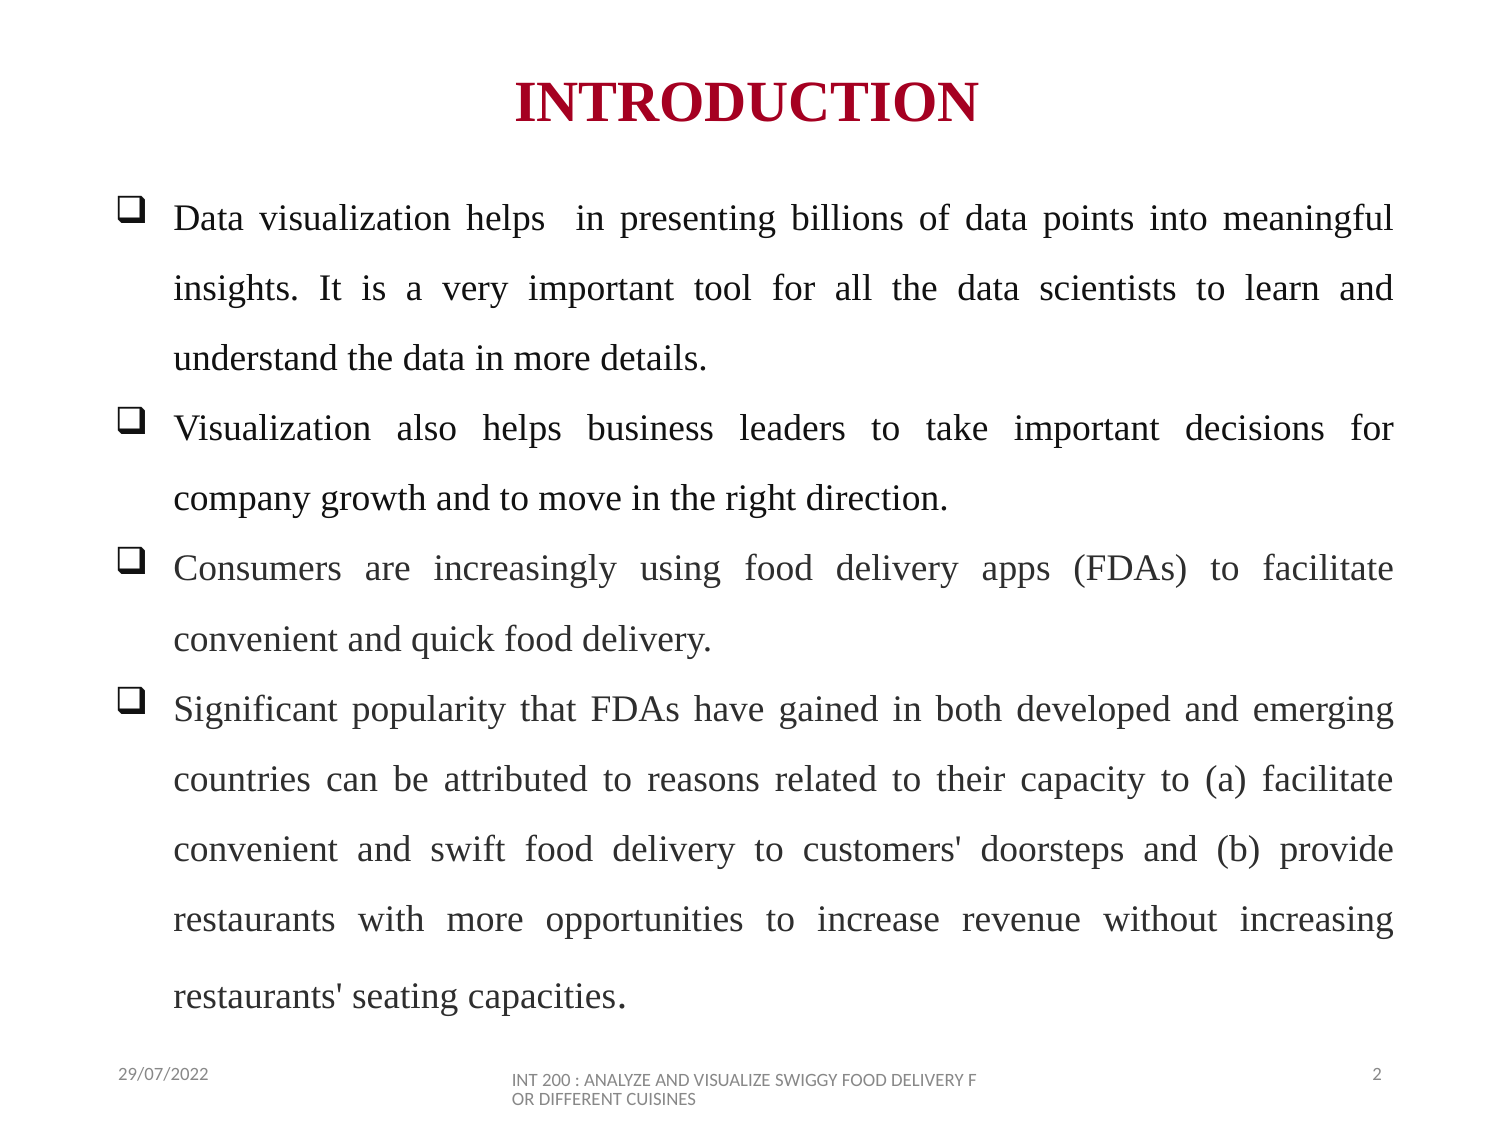

# INTRODUCTION
Data visualization helps  in presenting billions of data points into meaningful insights. It is a very important tool for all the data scientists to learn and understand the data in more details.
Visualization also helps business leaders to take important decisions for company growth and to move in the right direction.
Consumers are increasingly using food delivery apps (FDAs) to facilitate convenient and quick food delivery.
Significant popularity that FDAs have gained in both developed and emerging countries can be attributed to reasons related to their capacity to (a) facilitate convenient and swift food delivery to customers' doorsteps and (b) provide restaurants with more opportunities to increase revenue without increasing restaurants' seating capacities.
29/07/2022
2
INT 200 : ANALYZE AND VISUALIZE SWIGGY FOOD DELIVERY FOR DIFFERENT CUISINES